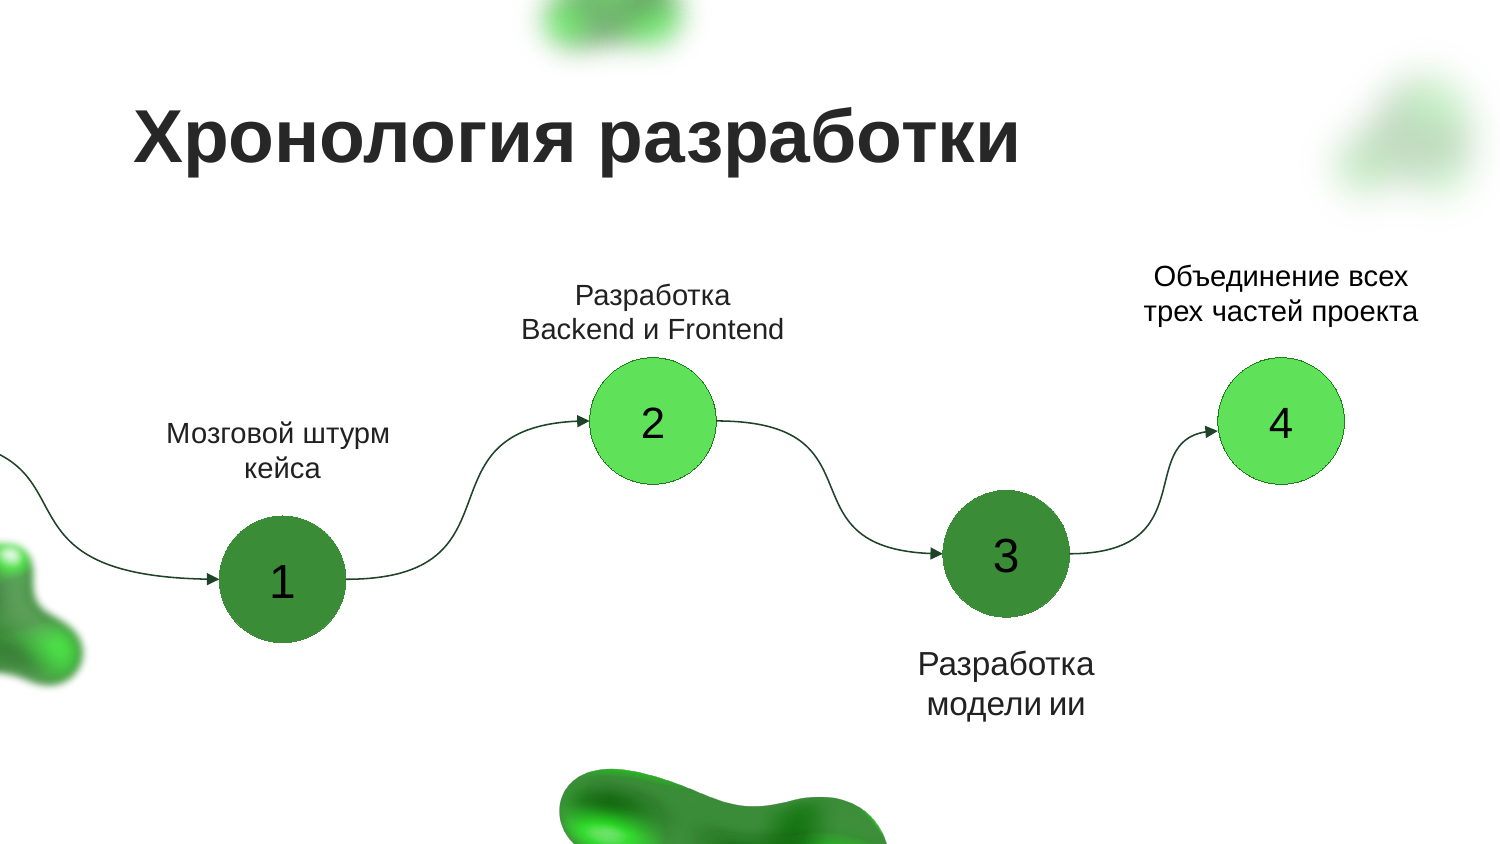

Хронология разработки
Объединение всех трех частей проекта
Разработка
Backend и Frontend
2
4
Мозговой штурм
кейса
3
1
Разработка
модели ии